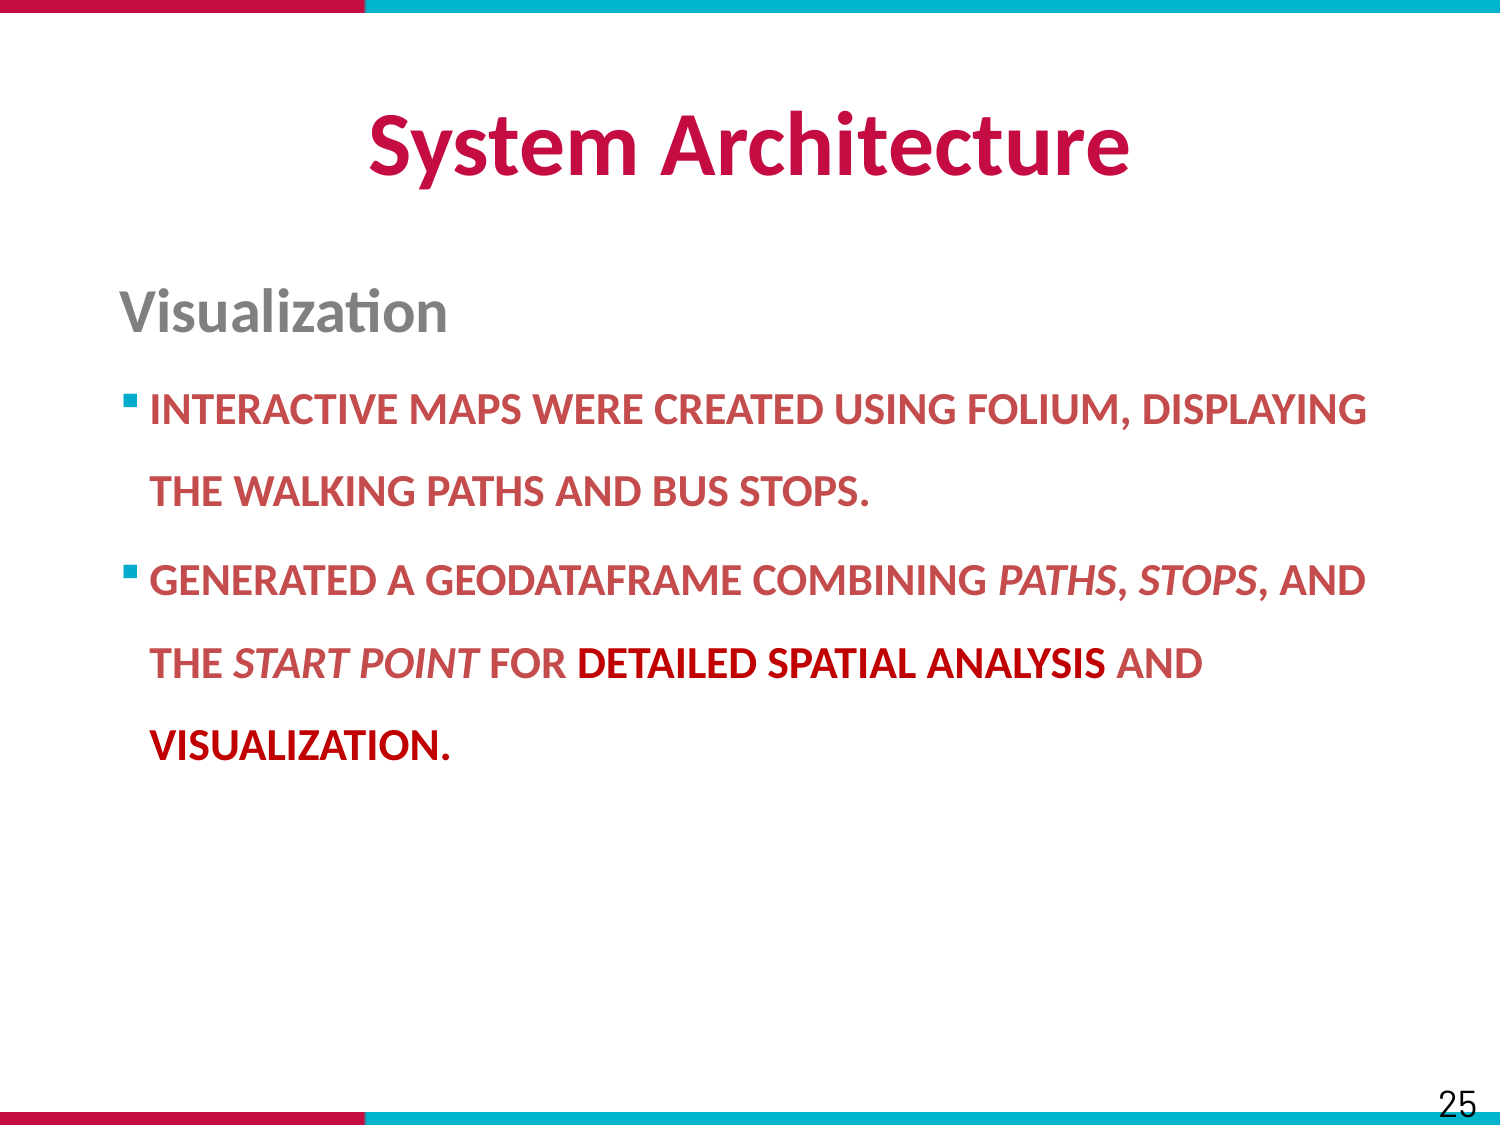

# System Architecture
Visualization
Interactive maps were created using folium, displaying the walking paths and bus stops.
Generated a GeoDataFrame combining paths, stops, and the start point for detailed spatial analysis and visualization.

25